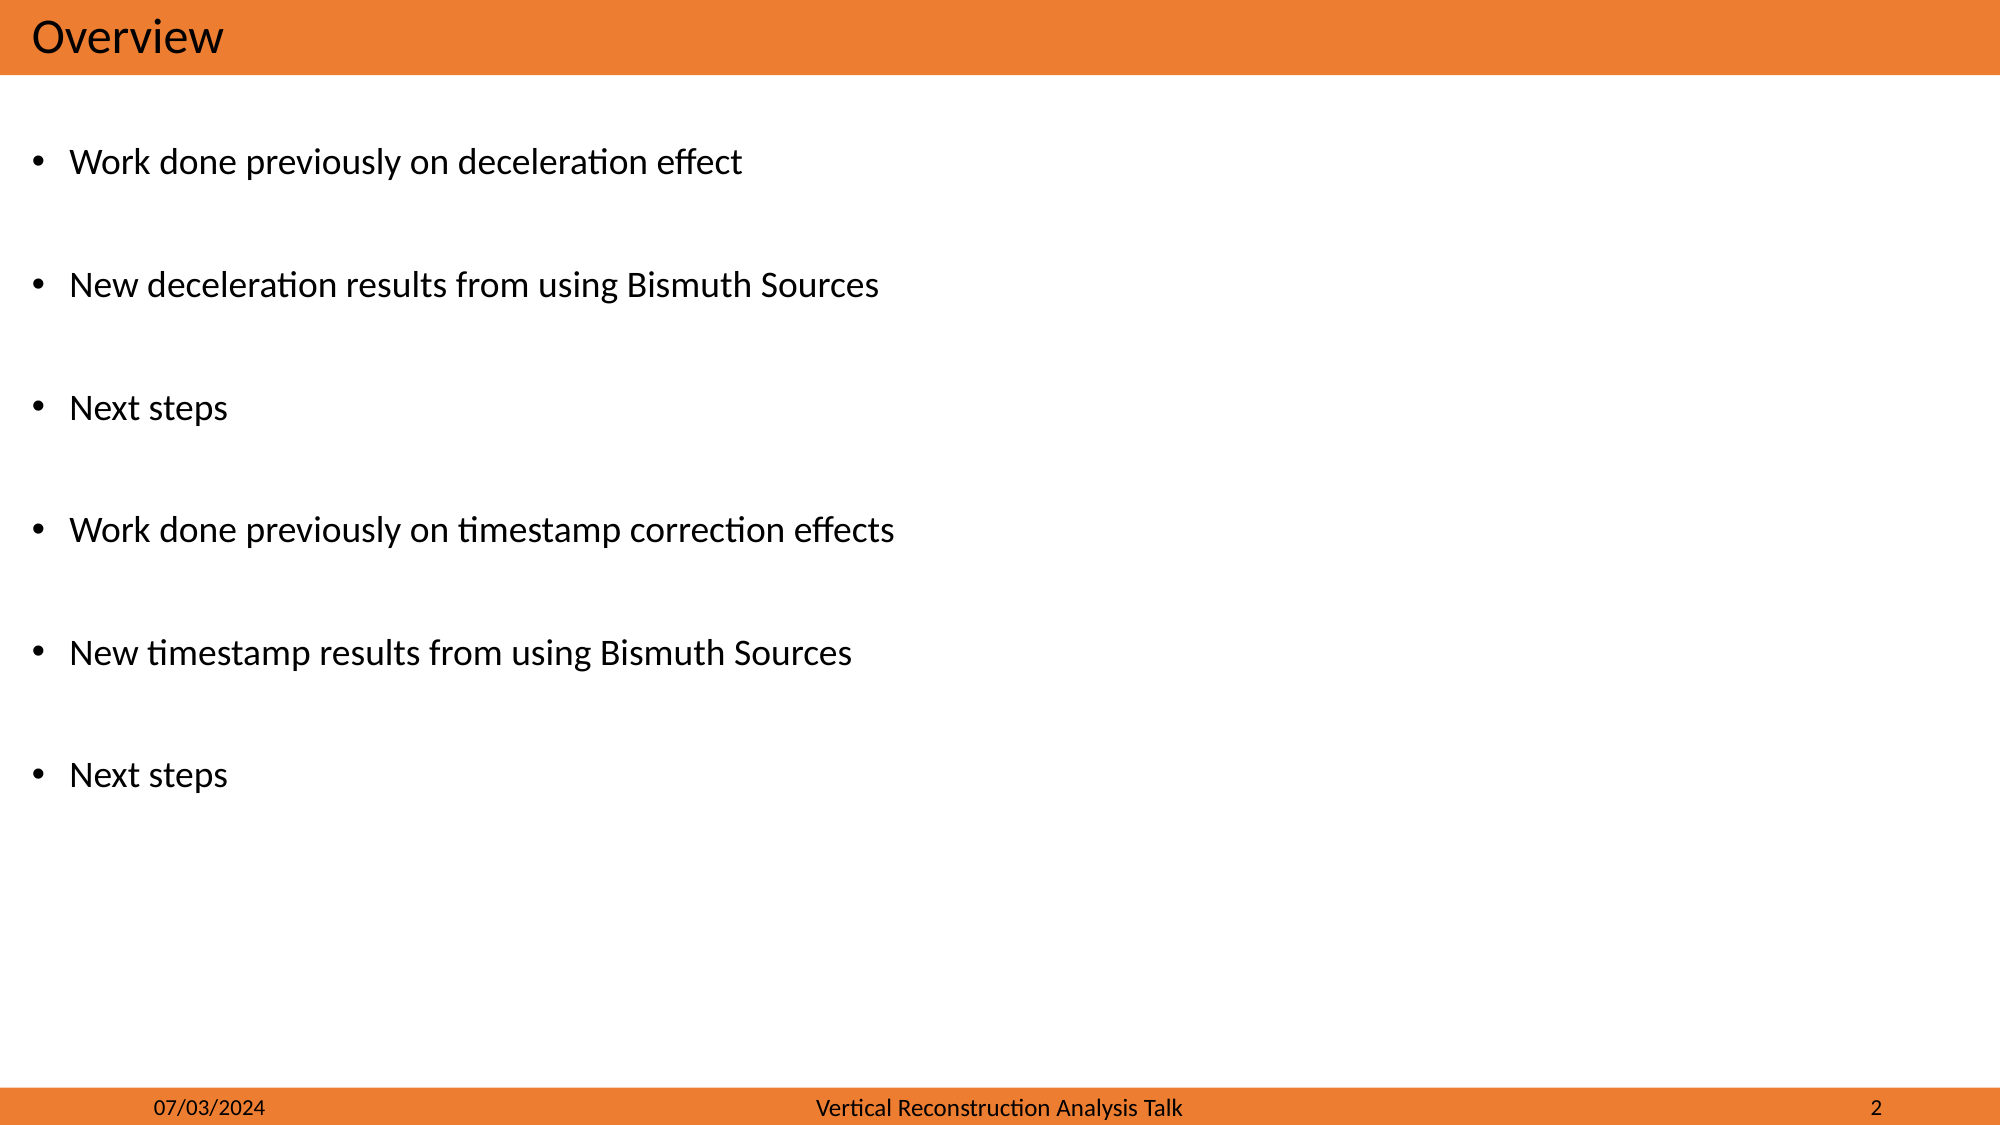

# Overview
Work done previously on deceleration effect

New deceleration results from using Bismuth Sources

Next steps

Work done previously on timestamp correction effects

New timestamp results from using Bismuth Sources

Next steps

07/03/2024
Vertical Reconstruction Analysis Talk
2